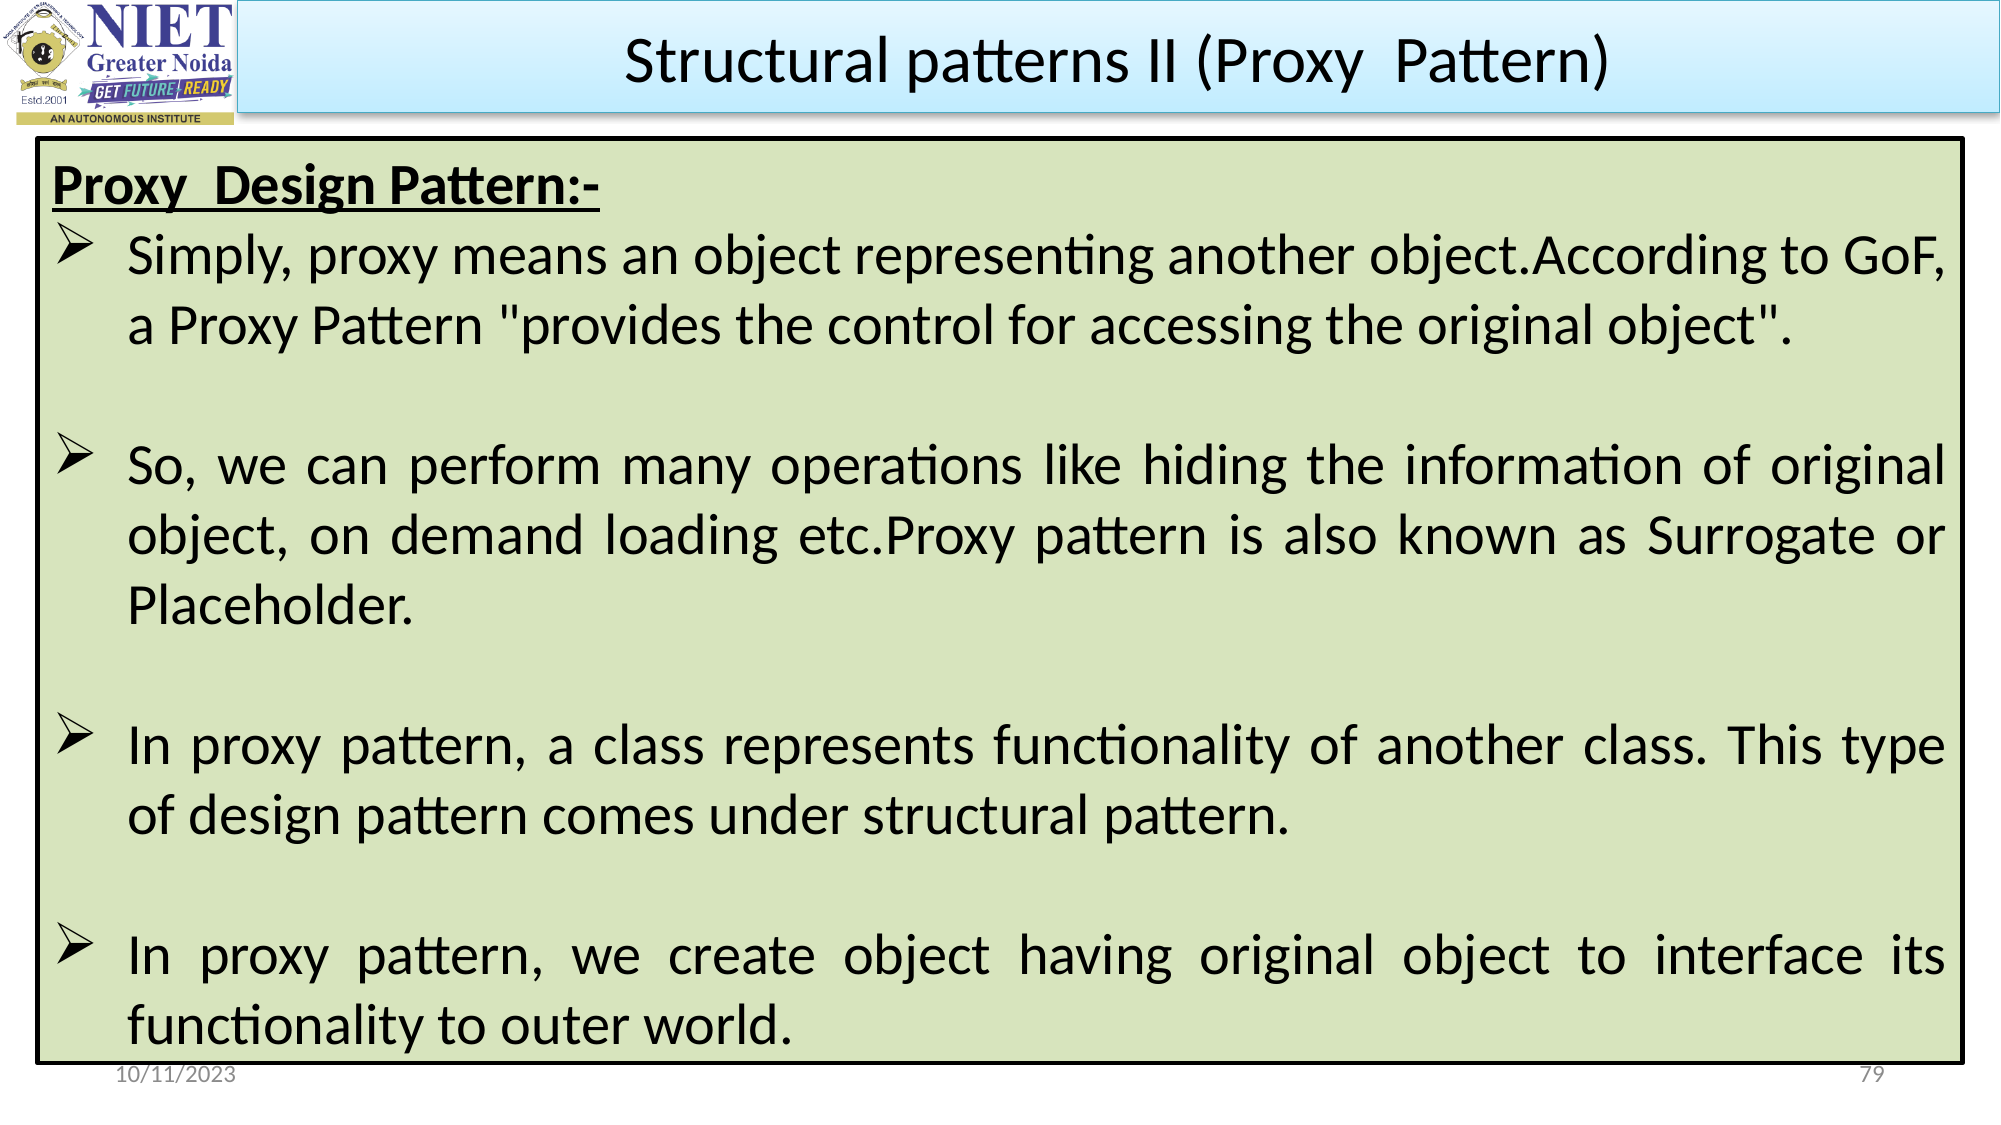

Structural patterns II (Proxy  Pattern)

Proxy  Design Pattern:-
Simply, proxy means an object representing another object.According to GoF, a Proxy Pattern "provides the control for accessing the original object".

So, we can perform many operations like hiding the information of original object, on demand loading etc.Proxy pattern is also known as Surrogate or Placeholder.

In proxy pattern, a class represents functionality of another class. This type of design pattern comes under structural pattern.

In proxy pattern, we create object having original object to interface its functionality to outer world.

10/11/2023
79